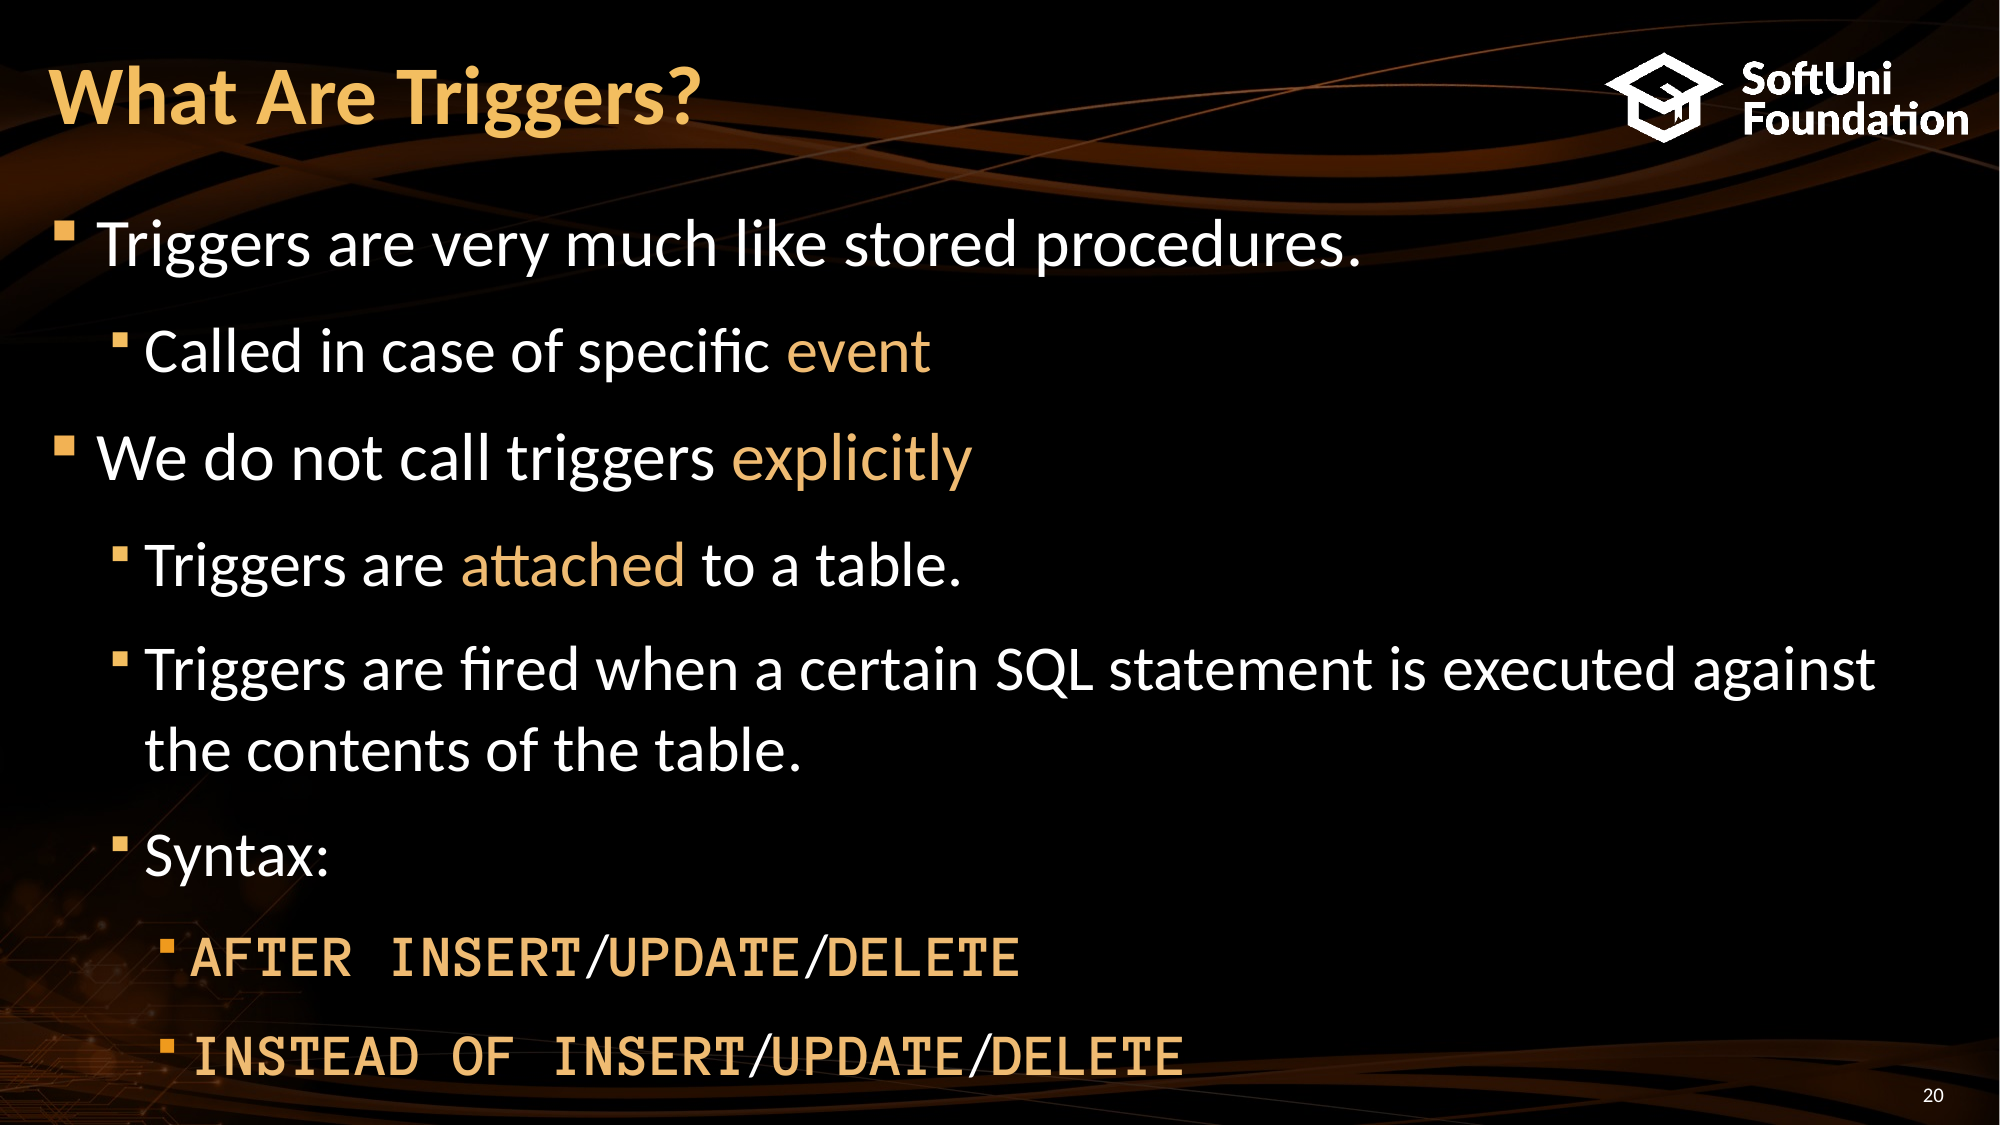

# What Are Triggers?
Triggers are very much like stored procedures.
Called in case of specific event
We do not call triggers explicitly
Triggers are attached to a table.
Triggers are fired when a certain SQL statement is executed against the contents of the table.
Syntax:
AFTER INSERT/UPDATE/DELETE
INSTEAD OF INSERT/UPDATE/DELETE

20